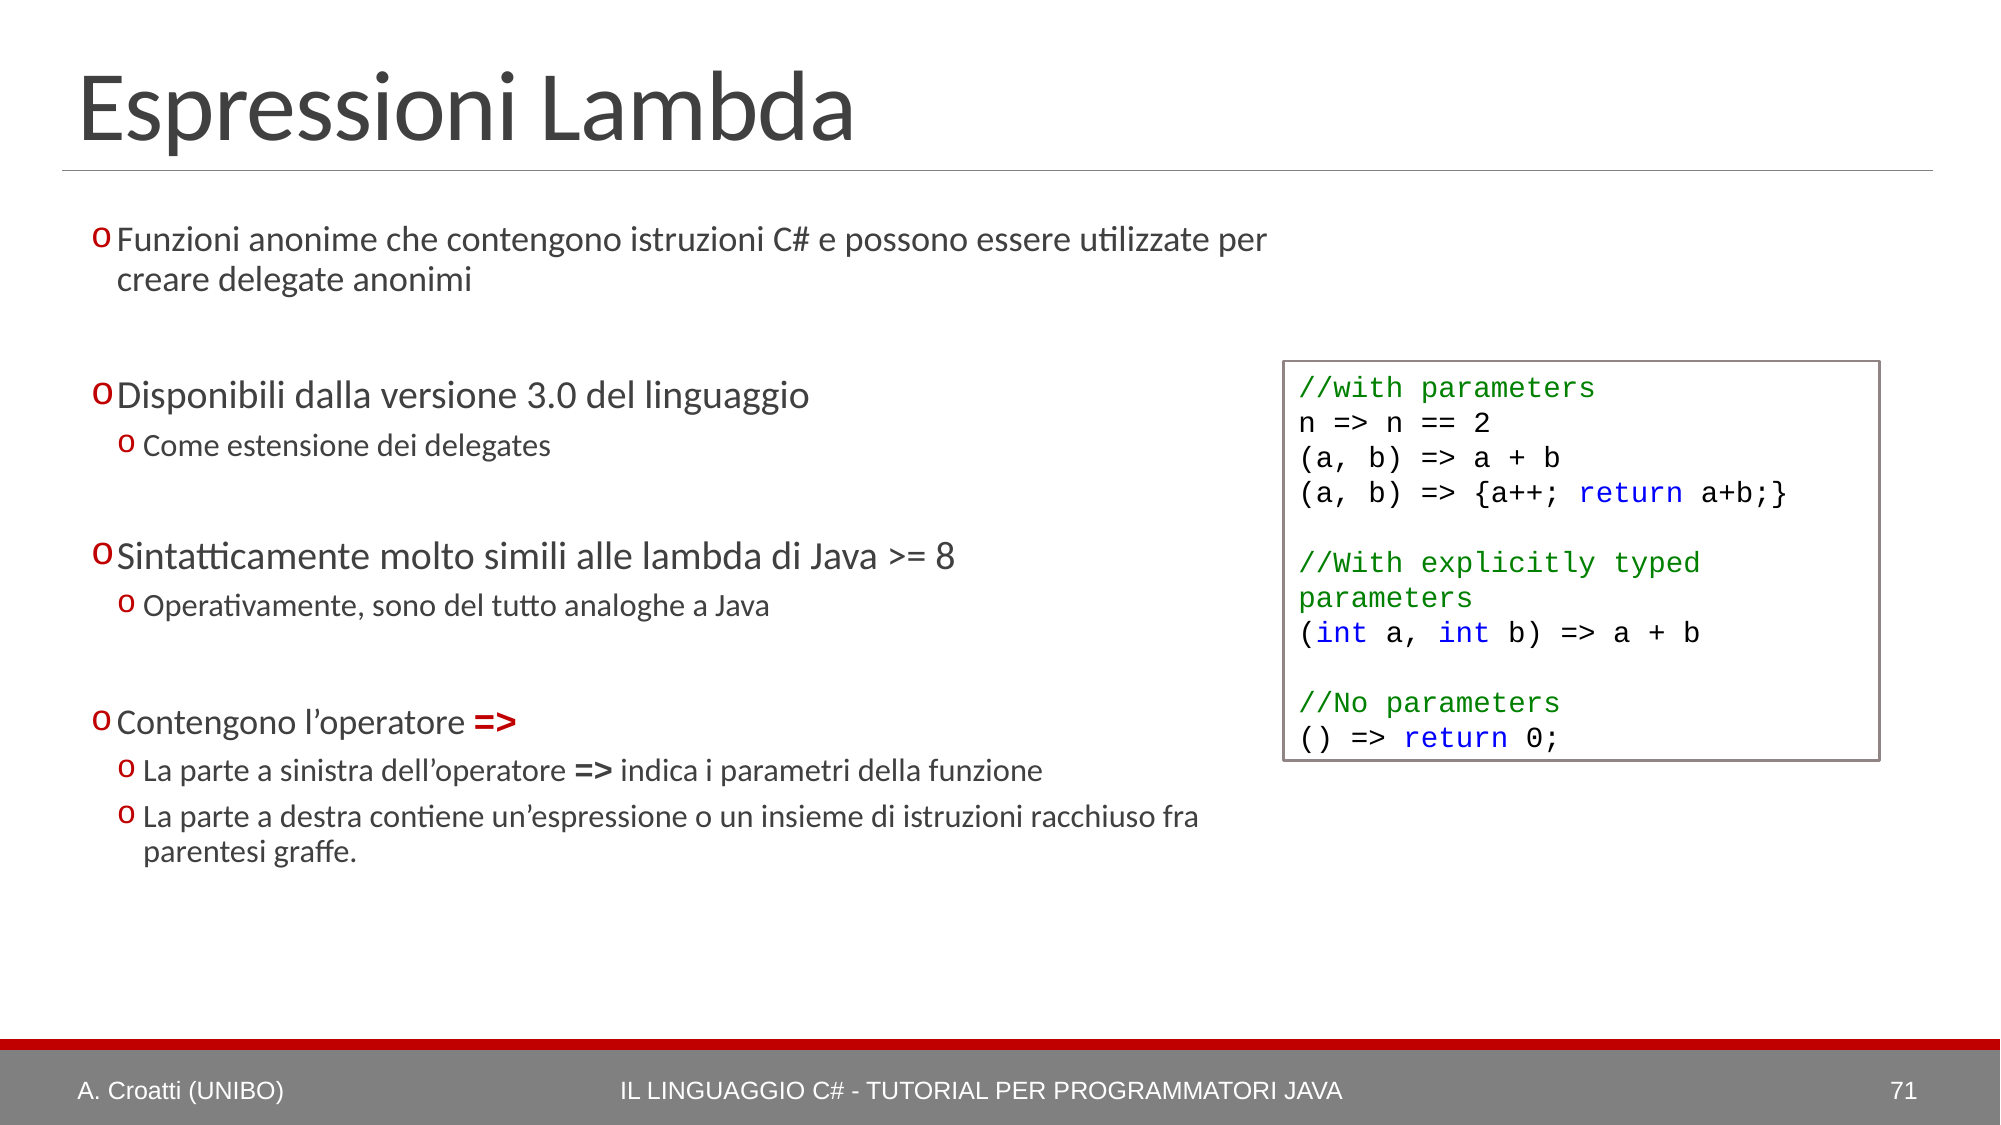

# Espressioni Lambda
Funzioni anonime che contengono istruzioni C# e possono essere utilizzate per creare delegate anonimi

Disponibili dalla versione 3.0 del linguaggio
Come estensione dei delegates

Sintatticamente molto simili alle lambda di Java >= 8
Operativamente, sono del tutto analoghe a Java

Contengono l’operatore =>
La parte a sinistra dell’operatore => indica i parametri della funzione
La parte a destra contiene un’espressione o un insieme di istruzioni racchiuso fra parentesi graffe.

//with parameters
n => n == 2
(a, b) => a + b
(a, b) => {a++; return a+b;}

//With explicitly typed parameters
(int a, int b) => a + b

//No parameters
() => return 0;
A. Croatti (UNIBO)
Il Linguaggio C# - Tutorial per Programmatori Java
71